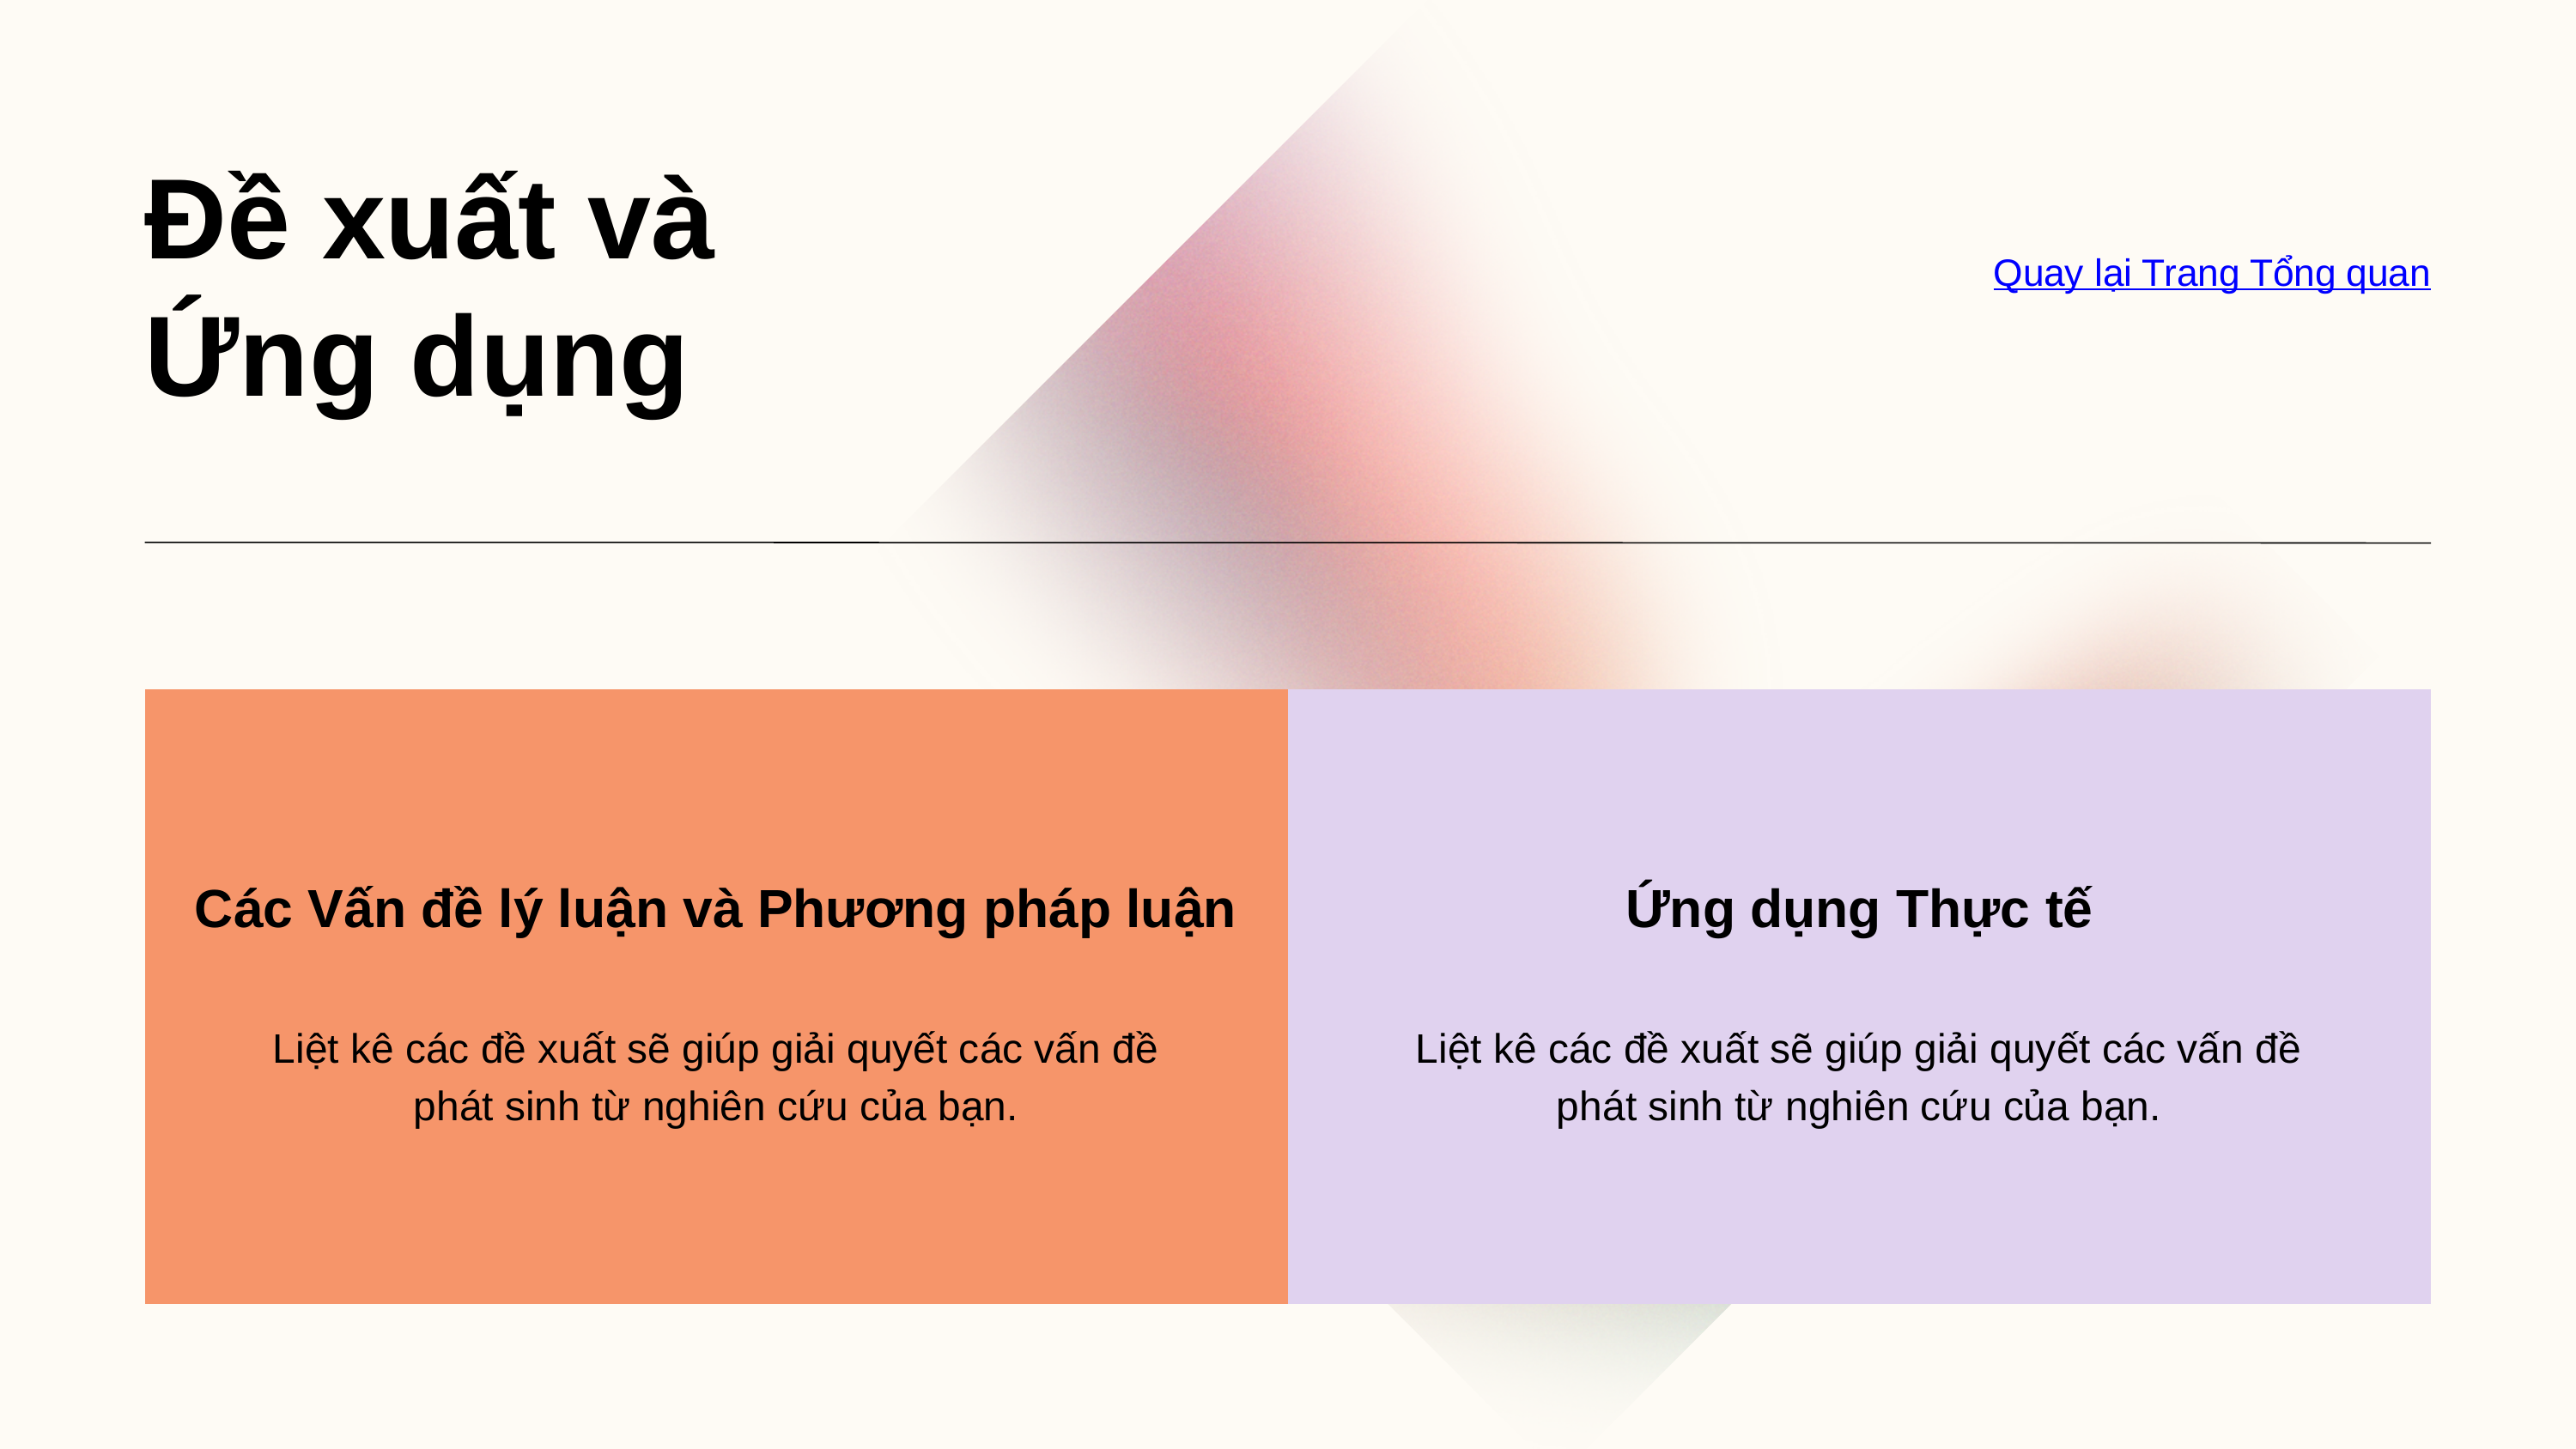

Đề xuất và
Ứng dụng
Quay lại Trang Tổng quan

| Các Vấn đề lý luận và Phương pháp luận Liệt kê các đề xuất sẽ giúp giải quyết các vấn đề phát sinh từ nghiên cứu của bạn. | Ứng dụng Thực tế Liệt kê các đề xuất sẽ giúp giải quyết các vấn đề phát sinh từ nghiên cứu của bạn. |
| --- | --- |